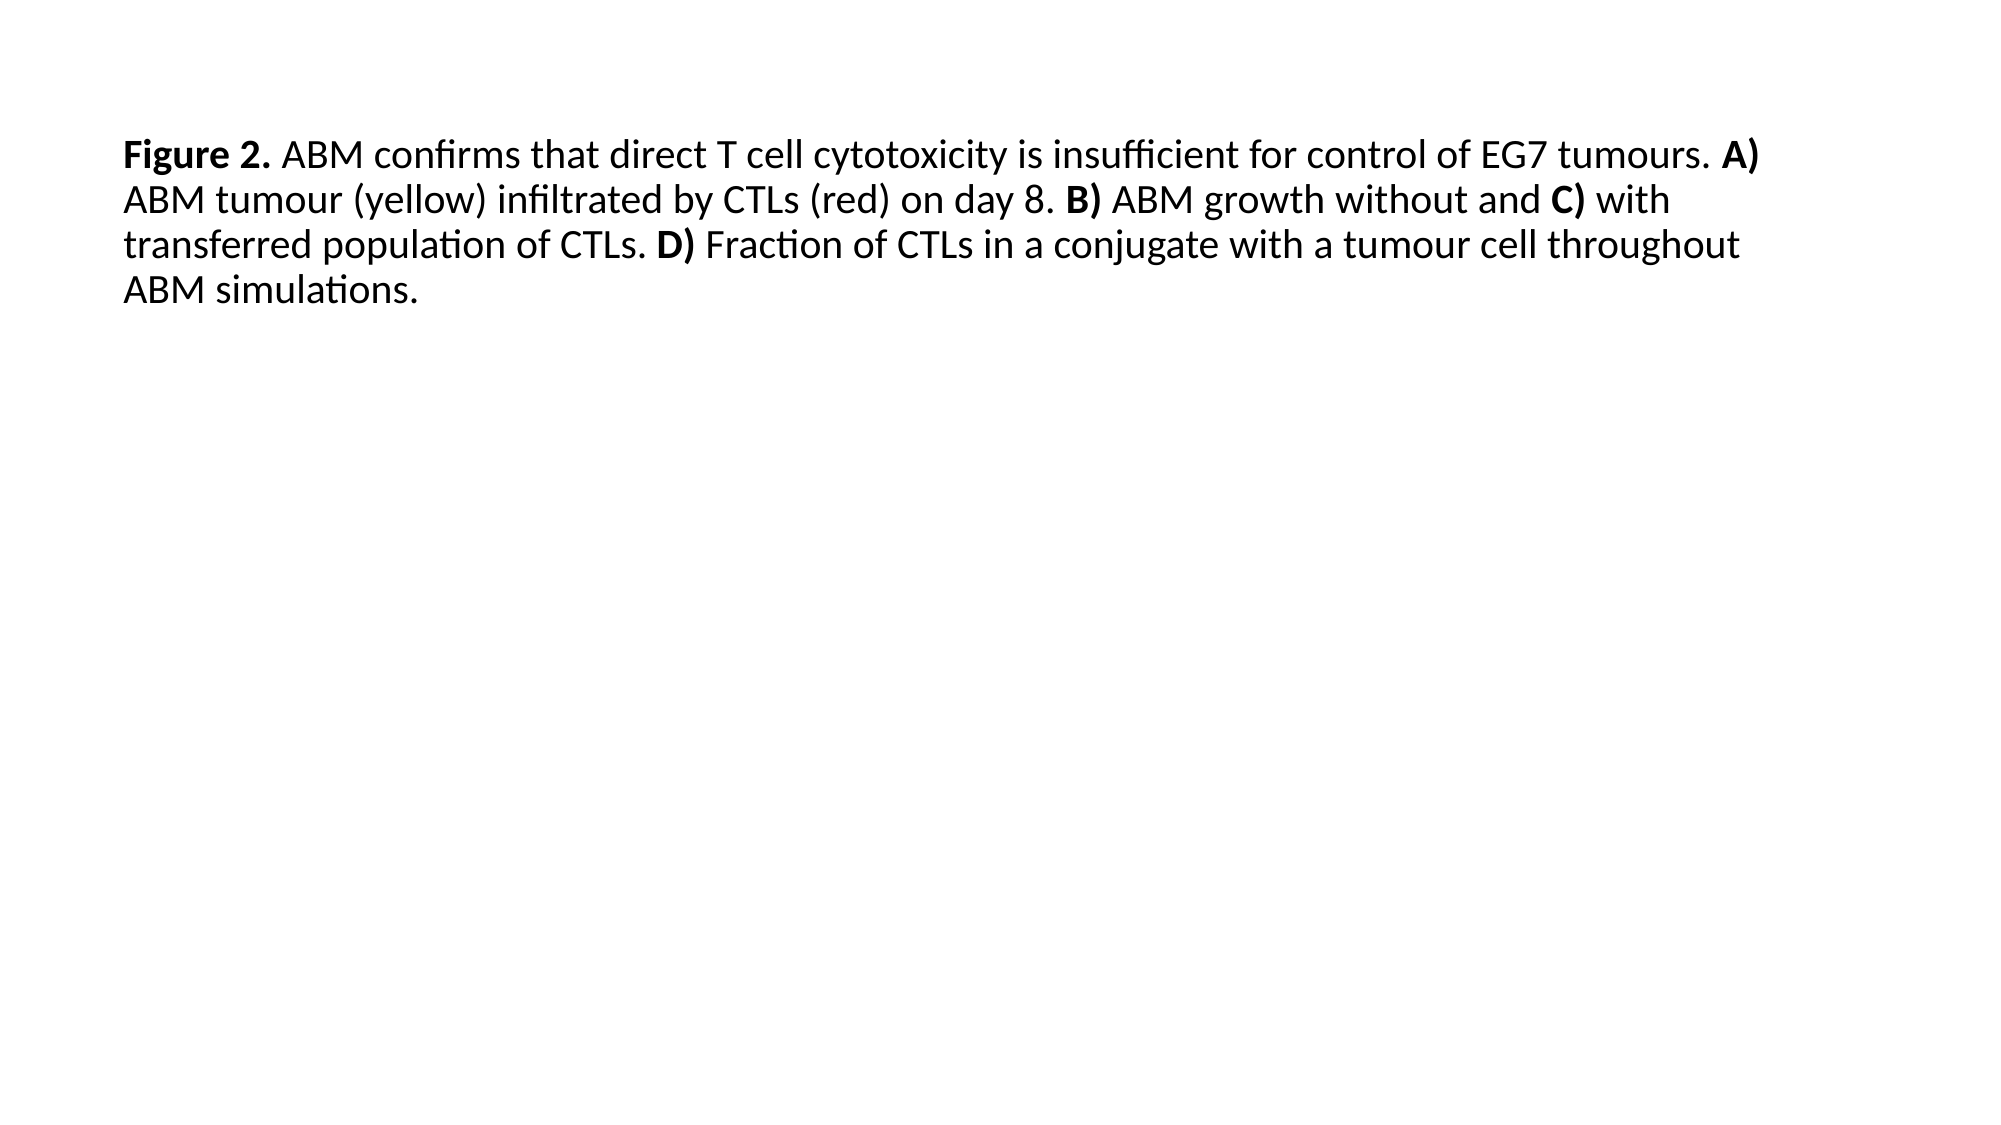

Figure 2. ABM confirms that direct T cell cytotoxicity is insufficient for control of EG7 tumours. A) ABM tumour (yellow) infiltrated by CTLs (red) on day 8. B) ABM growth without and C) with transferred population of CTLs. D) Fraction of CTLs in a conjugate with a tumour cell throughout ABM simulations.